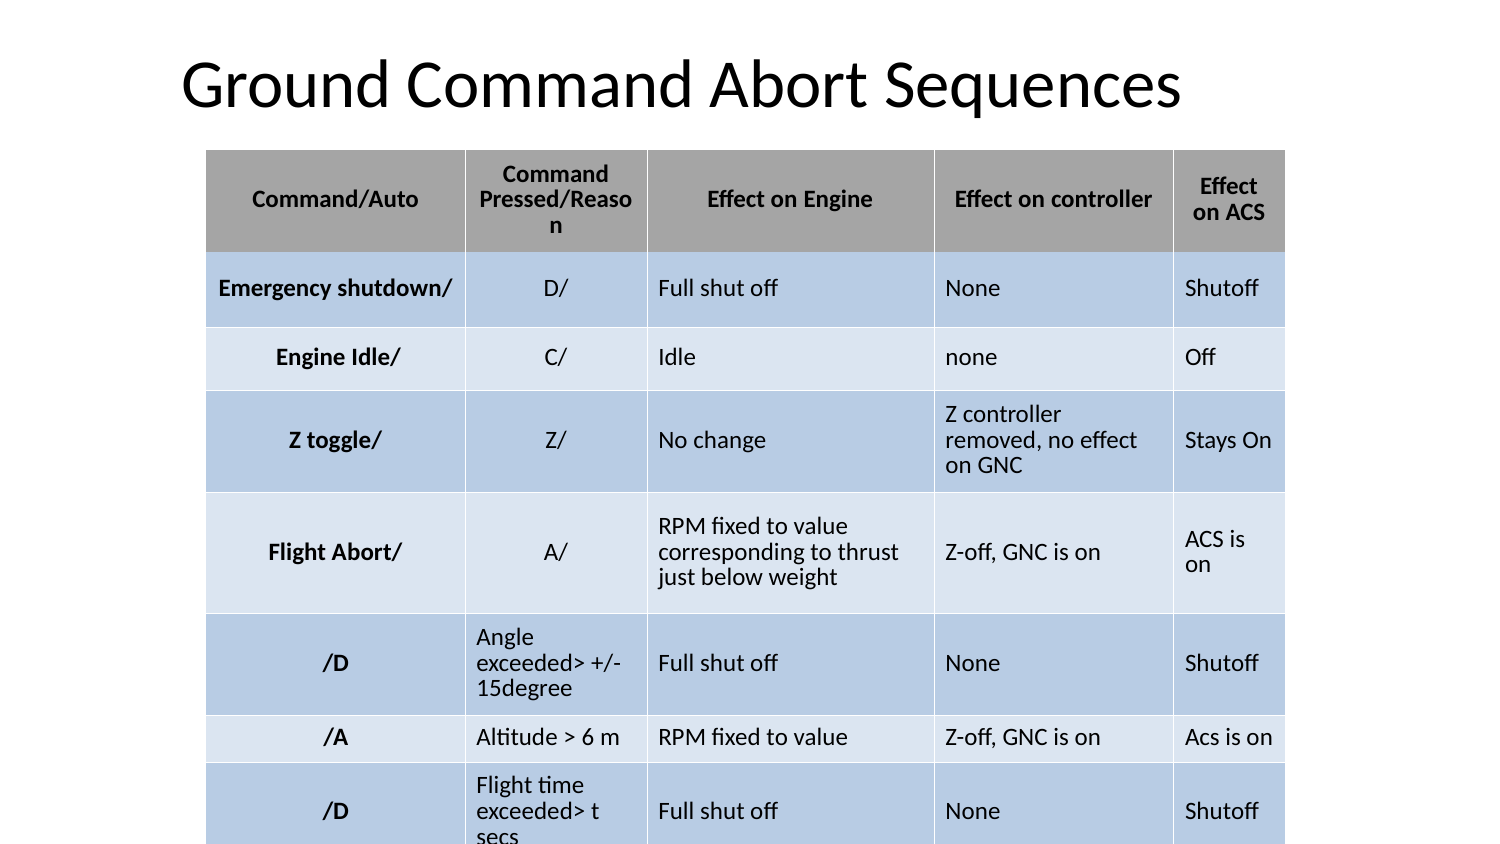

Ground Command Abort Sequences
| Command/Auto | Command Pressed/Reason | Effect on Engine | Effect on controller | Effect on ACS |
| --- | --- | --- | --- | --- |
| Emergency shutdown/ | D/ | Full shut off | None | Shutoff |
| Engine Idle/ | C/ | Idle | none | Off |
| Z toggle/ | Z/ | No change | Z controller removed, no effect on GNC | Stays On |
| Flight Abort/ | A/ | RPM fixed to value corresponding to thrust just below weight | Z-off, GNC is on | ACS is on |
| /D | Angle exceeded> +/-15degree | Full shut off | None | Shutoff |
| /A | Altitude > 6 m | RPM fixed to value | Z-off, GNC is on | Acs is on |
| /D | Flight time exceeded> t secs | Full shut off | None | Shutoff |